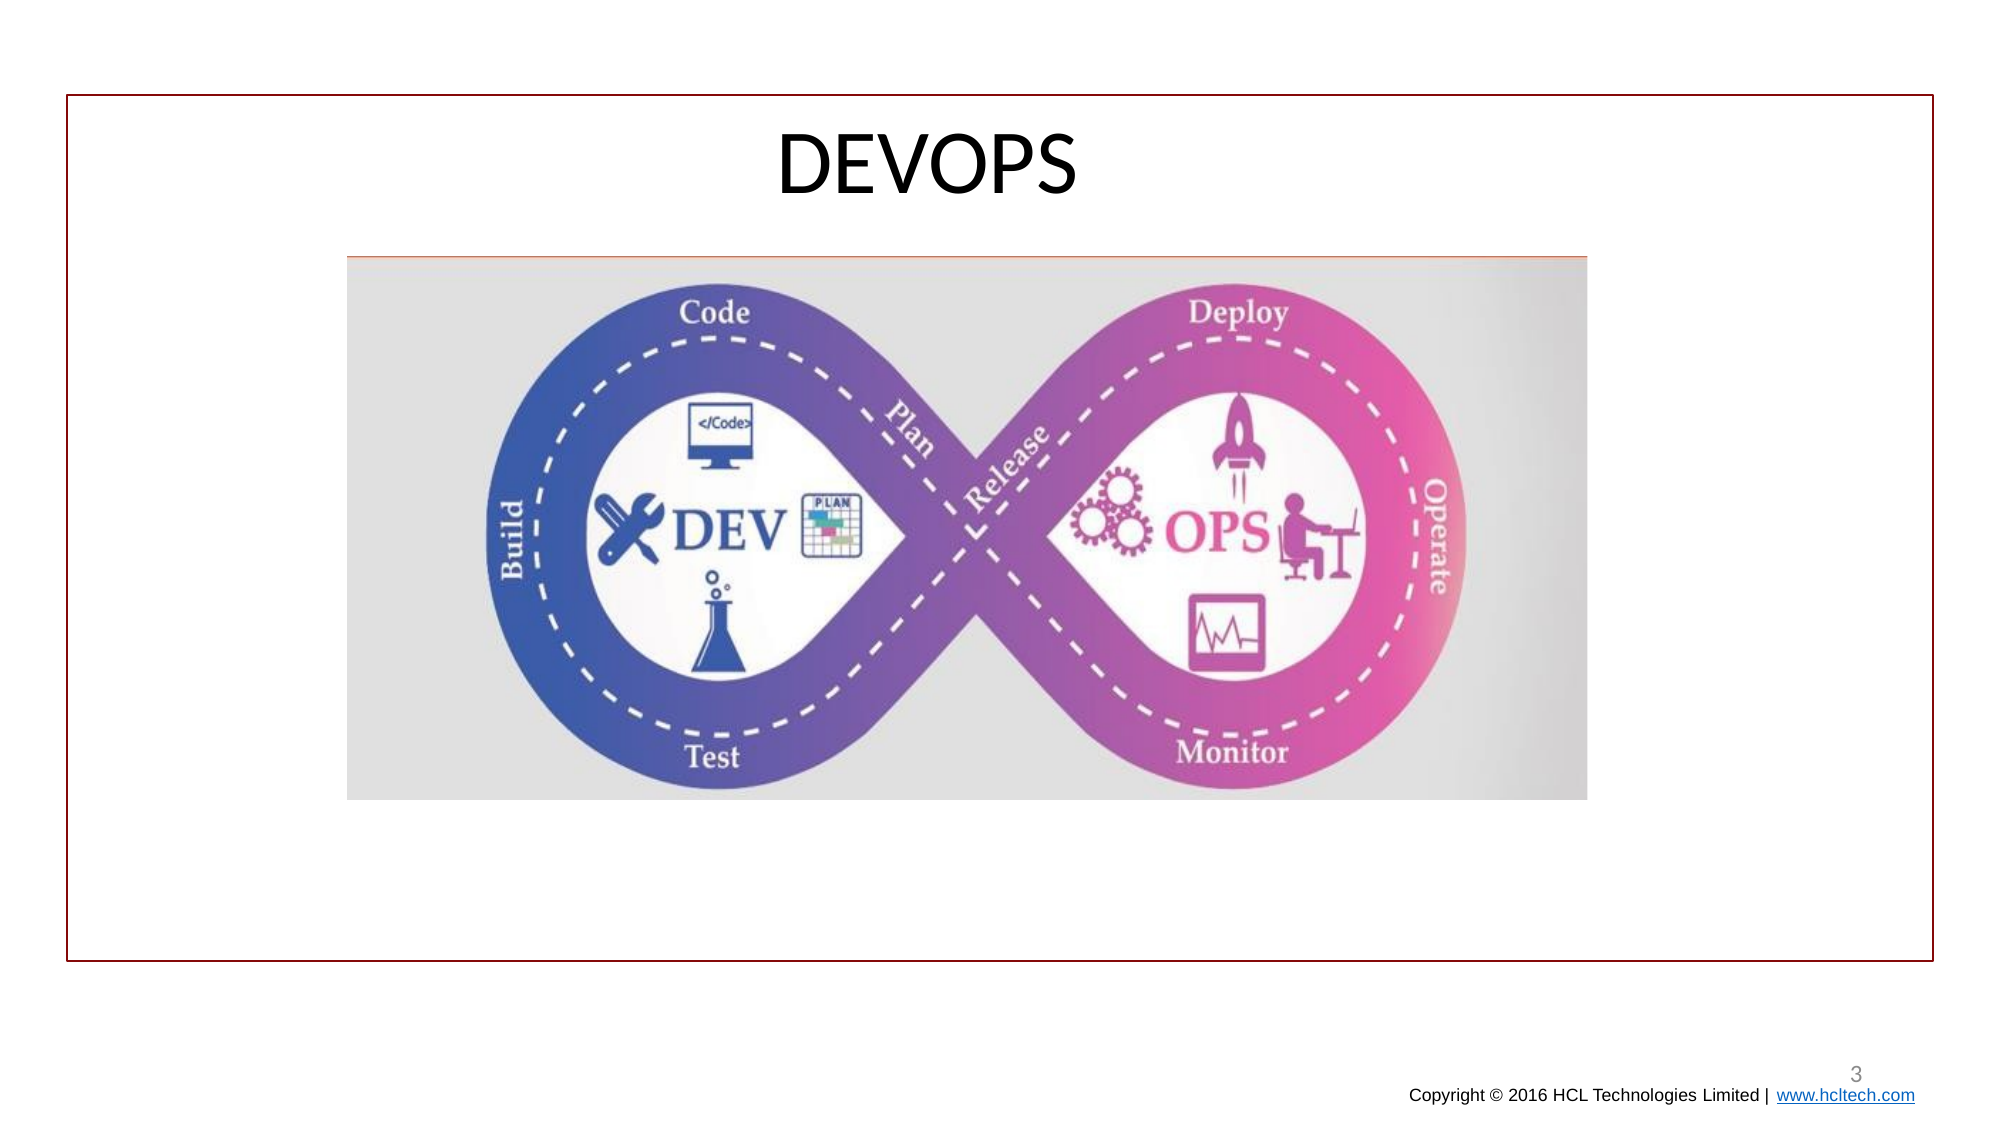

3

# DEVOPS

Copyright © 2016 HCL Technologies Limited | www.hcltech.com